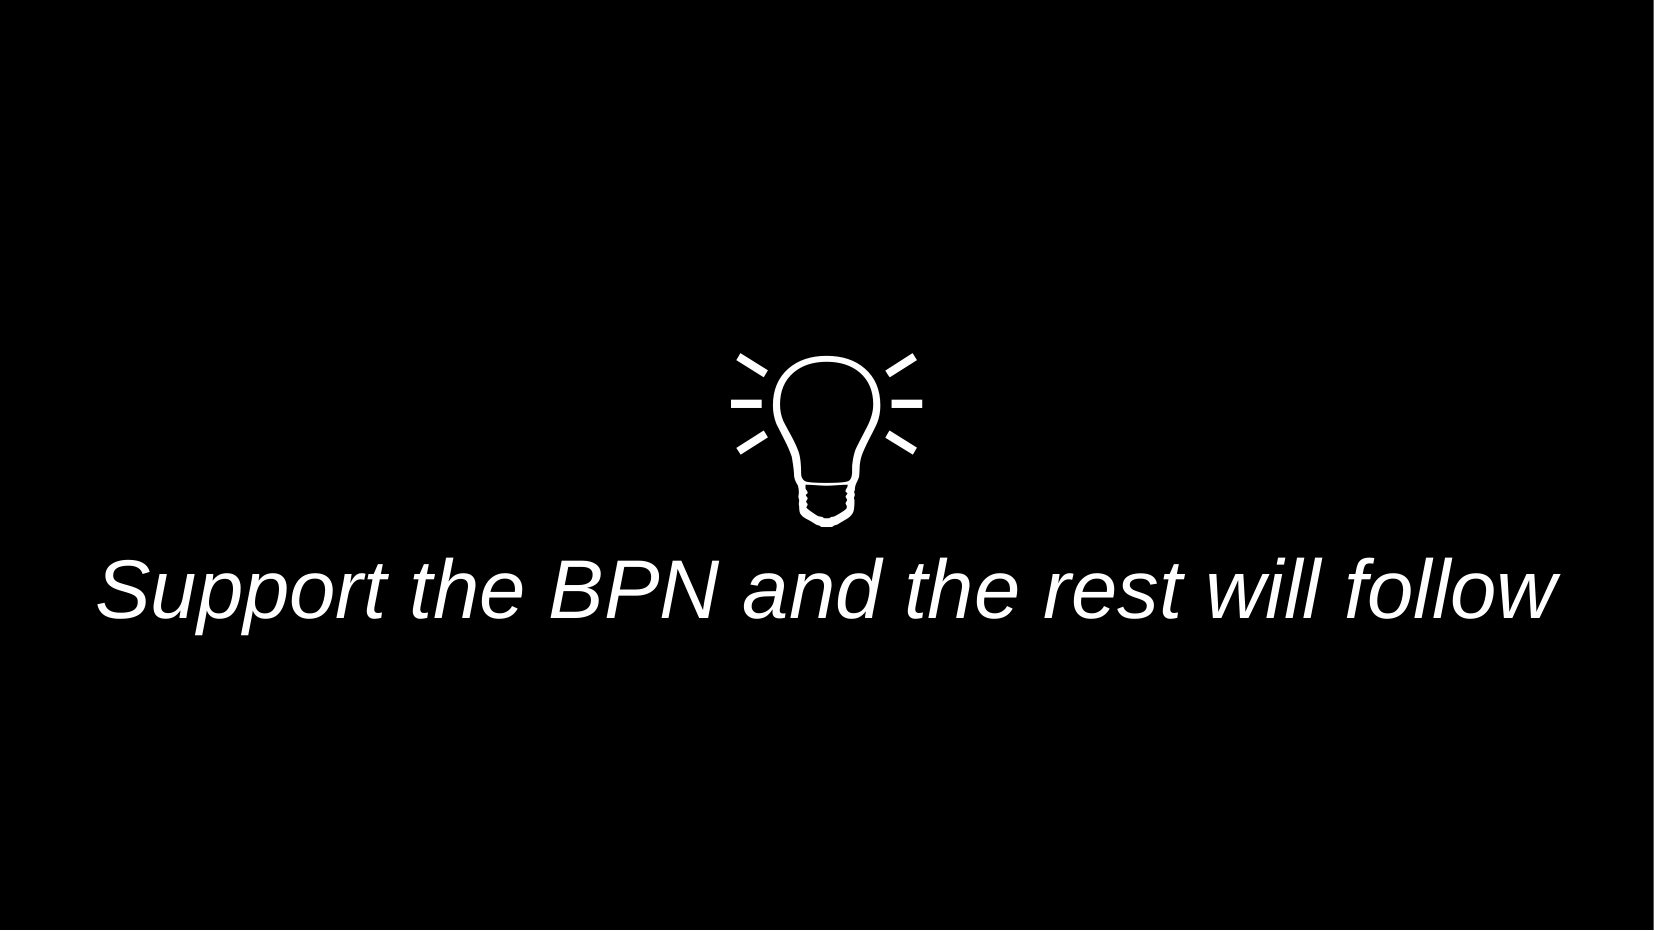

# 💡
Support the BPN and the rest will follow